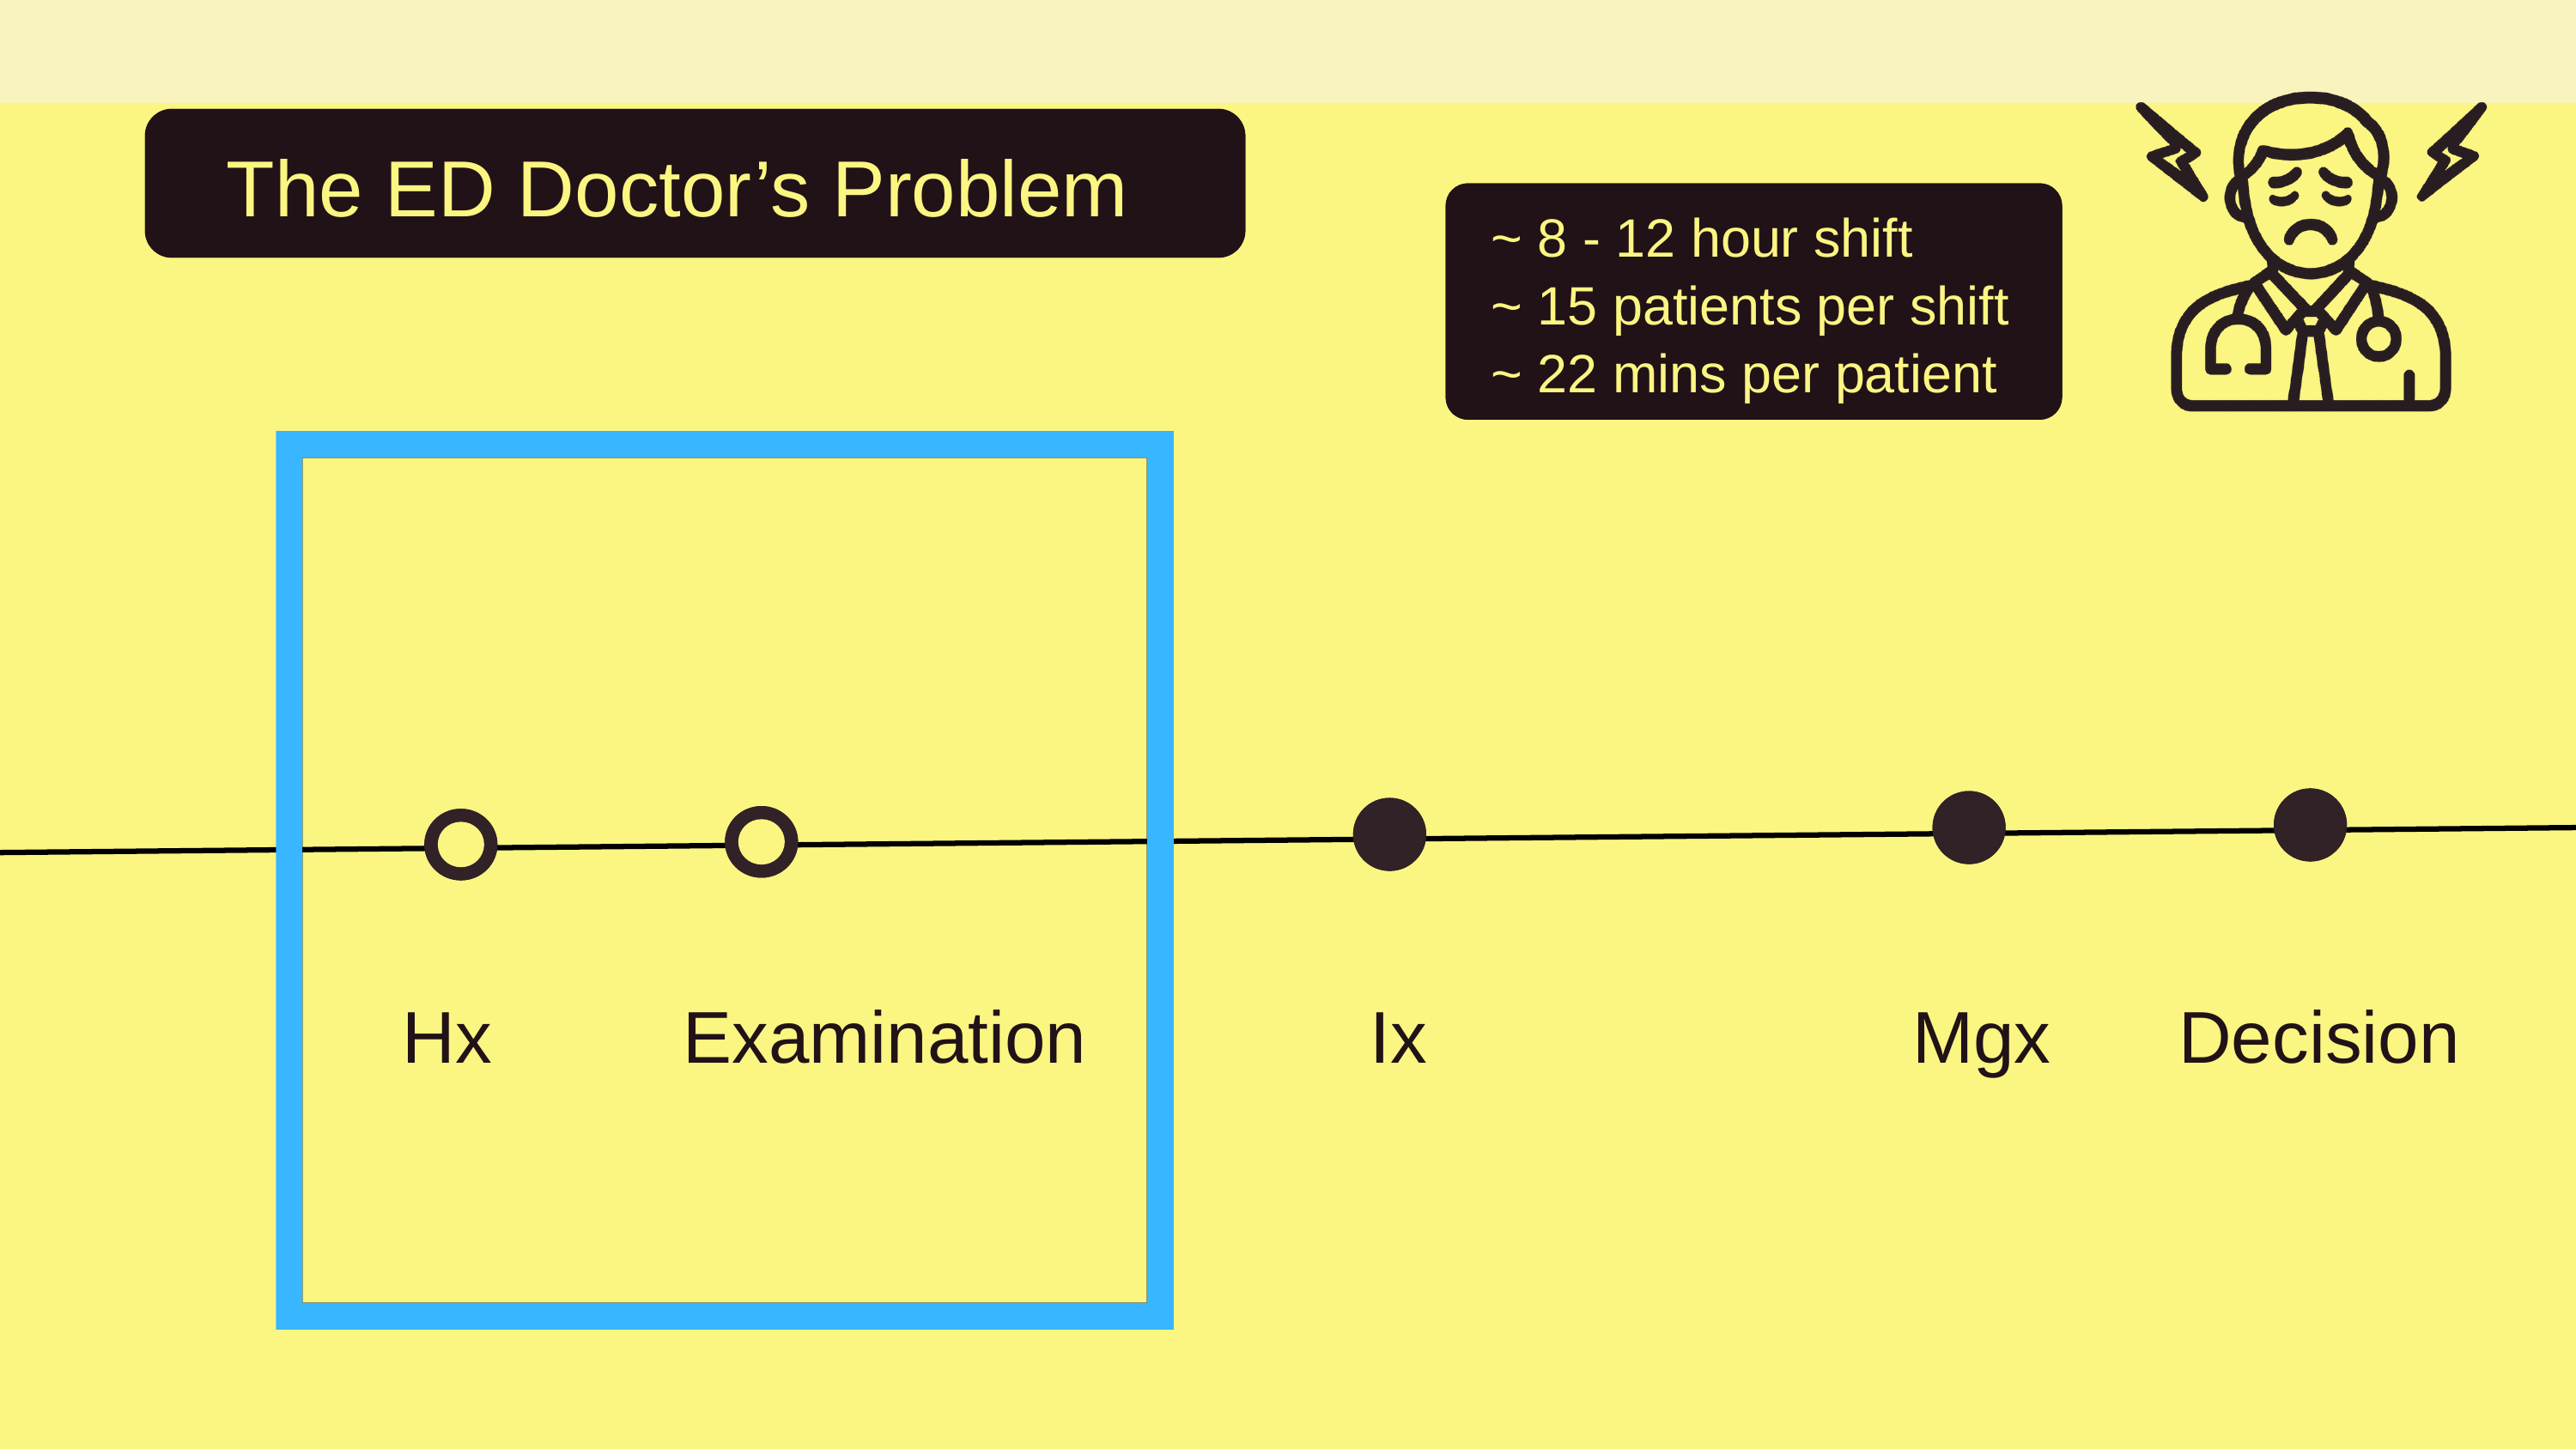

The ED Doctor’s Problem

The ED Doctor’s Problem

~ 8 - 12 hour shift
~ 15 patients per shift
~ 22 mins per patient

~ 8 - 12 hour shift
~ 15 patients per shift
~ 22 mins per patient

Hx
Examination
Ix
Mgx
Decision